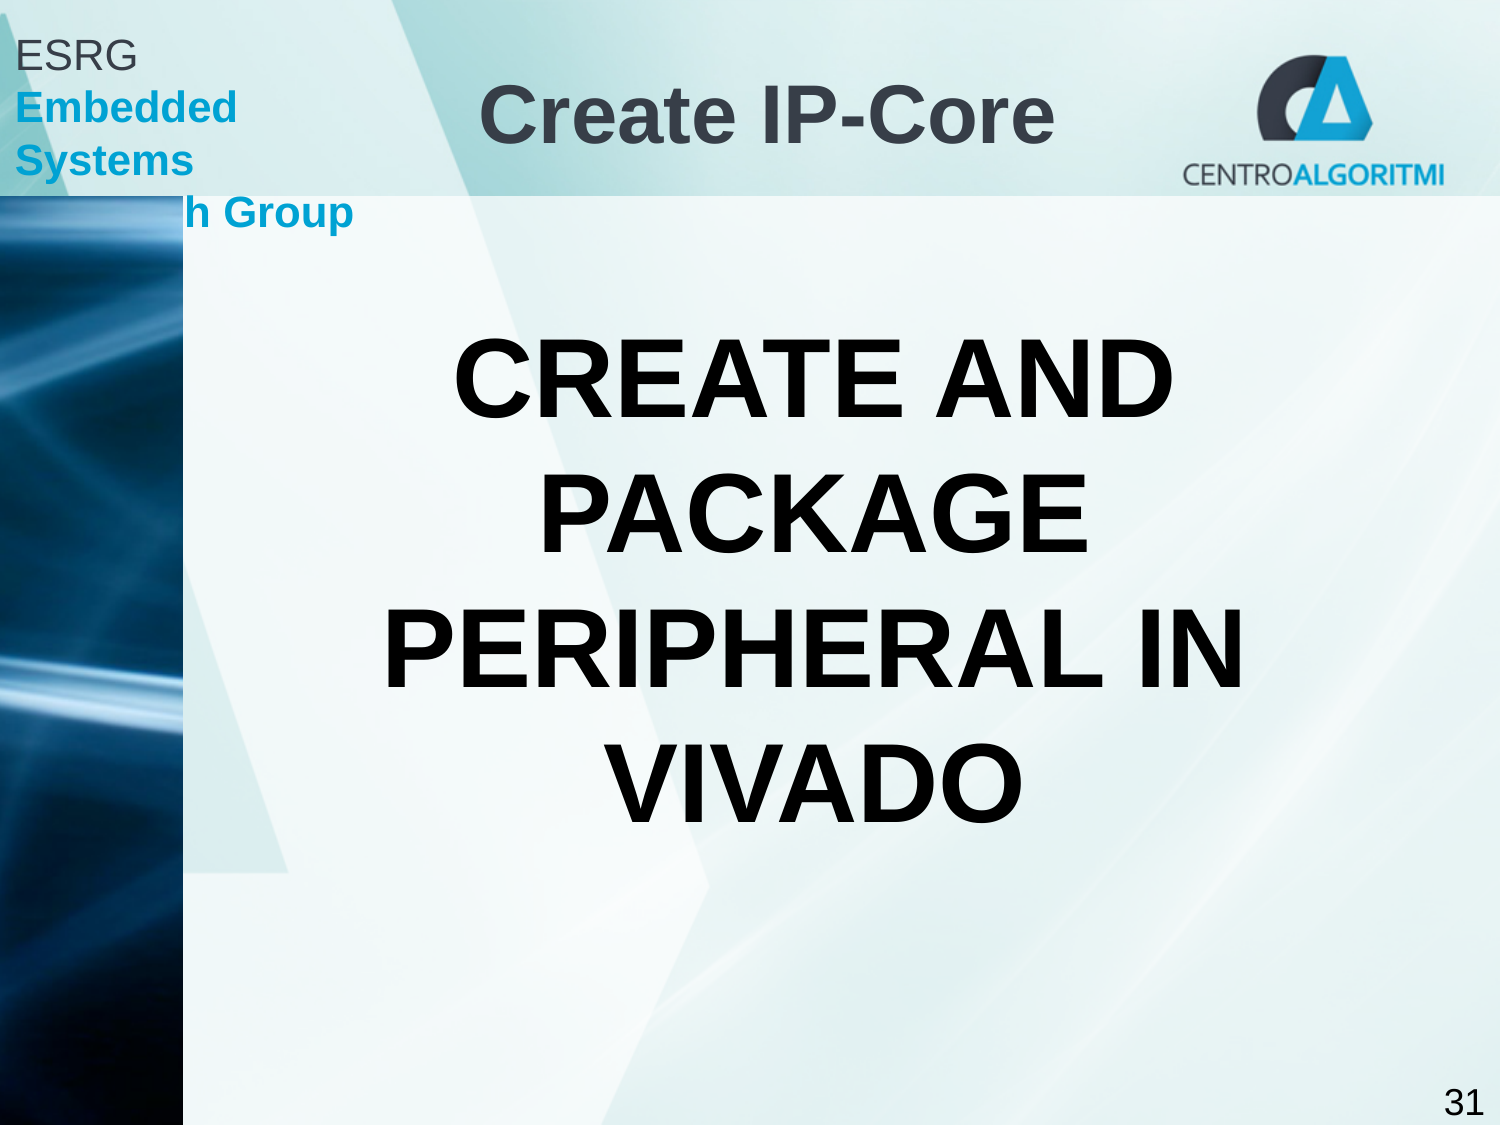

Create IP-Core
Create and Package Peripheral in Vivado
31